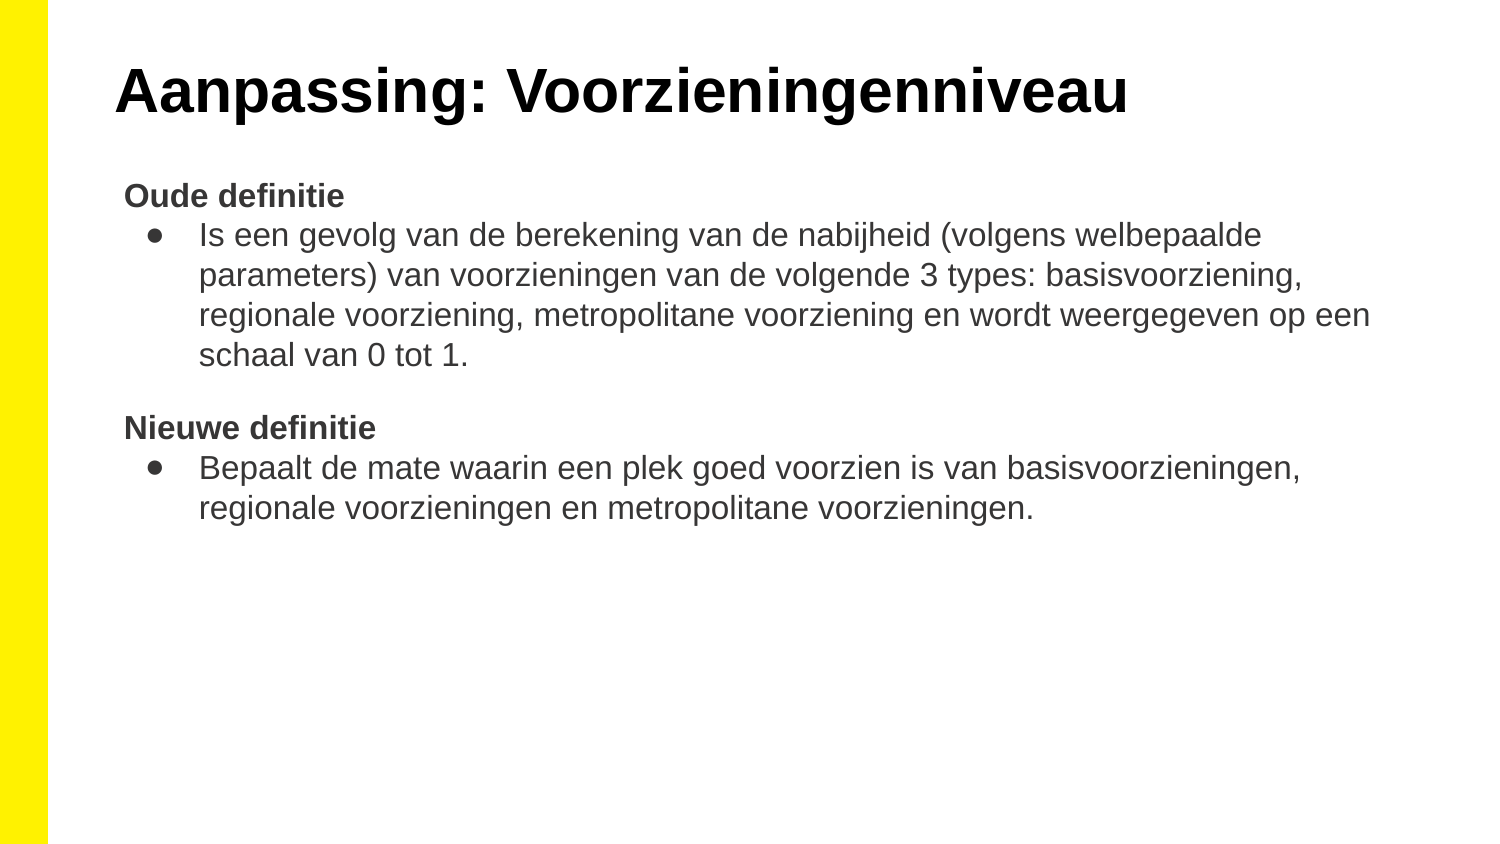

Aanpassing: Voorzieningenniveau
Oude definitie
Is een gevolg van de berekening van de nabijheid (volgens welbepaalde parameters) van voorzieningen van de volgende 3 types: basisvoorziening, regionale voorziening, metropolitane voorziening en wordt weergegeven op een schaal van 0 tot 1.
Nieuwe definitie
Bepaalt de mate waarin een plek goed voorzien is van basisvoorzieningen, regionale voorzieningen en metropolitane voorzieningen.